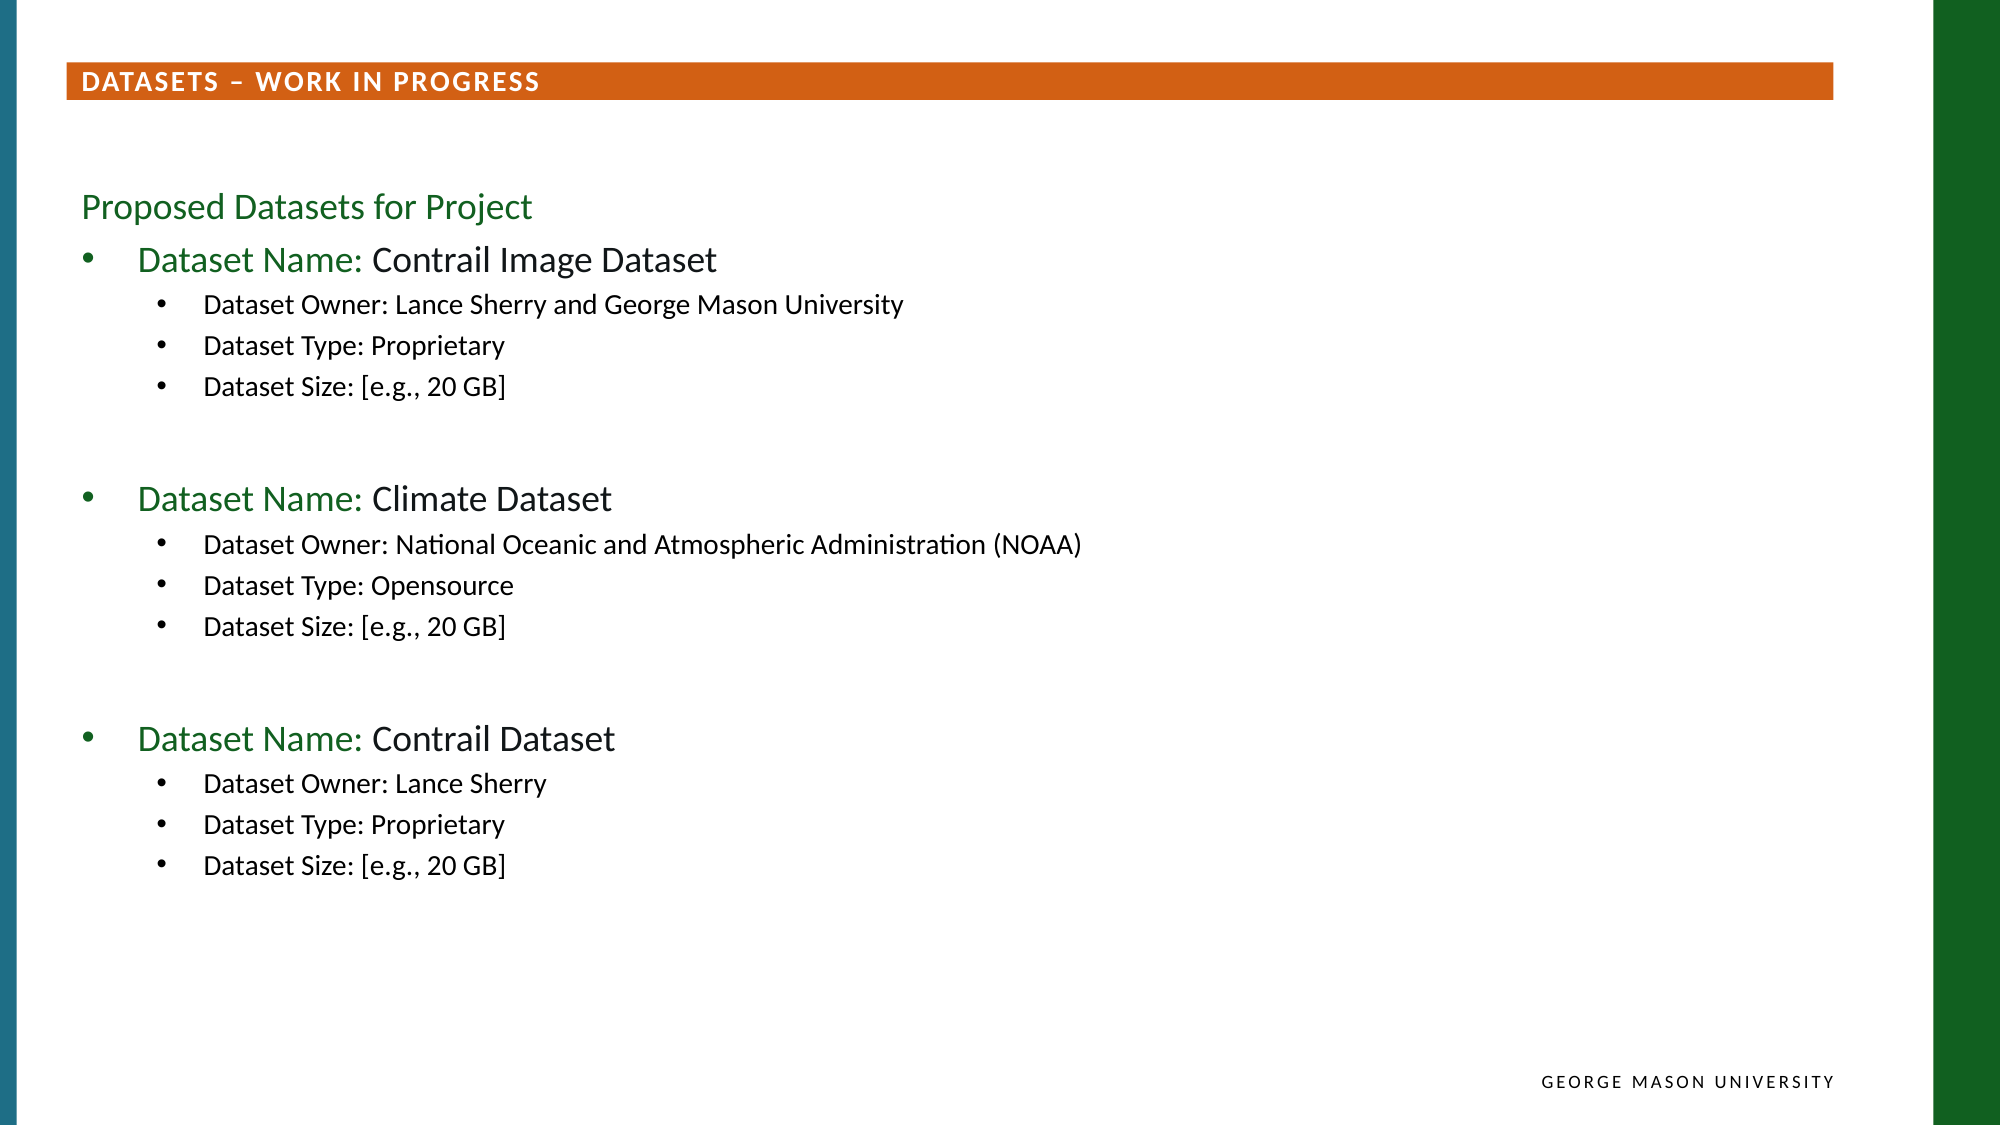

Datasets – Work in Progress
Proposed Datasets for Project
Dataset Name: Contrail Image Dataset
Dataset Owner: Lance Sherry and George Mason University
Dataset Type: Proprietary
Dataset Size: [e.g., 20 GB]

Dataset Name: Climate Dataset
Dataset Owner: National Oceanic and Atmospheric Administration (NOAA)
Dataset Type: Opensource
Dataset Size: [e.g., 20 GB]

Dataset Name: Contrail Dataset
Dataset Owner: Lance Sherry
Dataset Type: Proprietary
Dataset Size: [e.g., 20 GB]